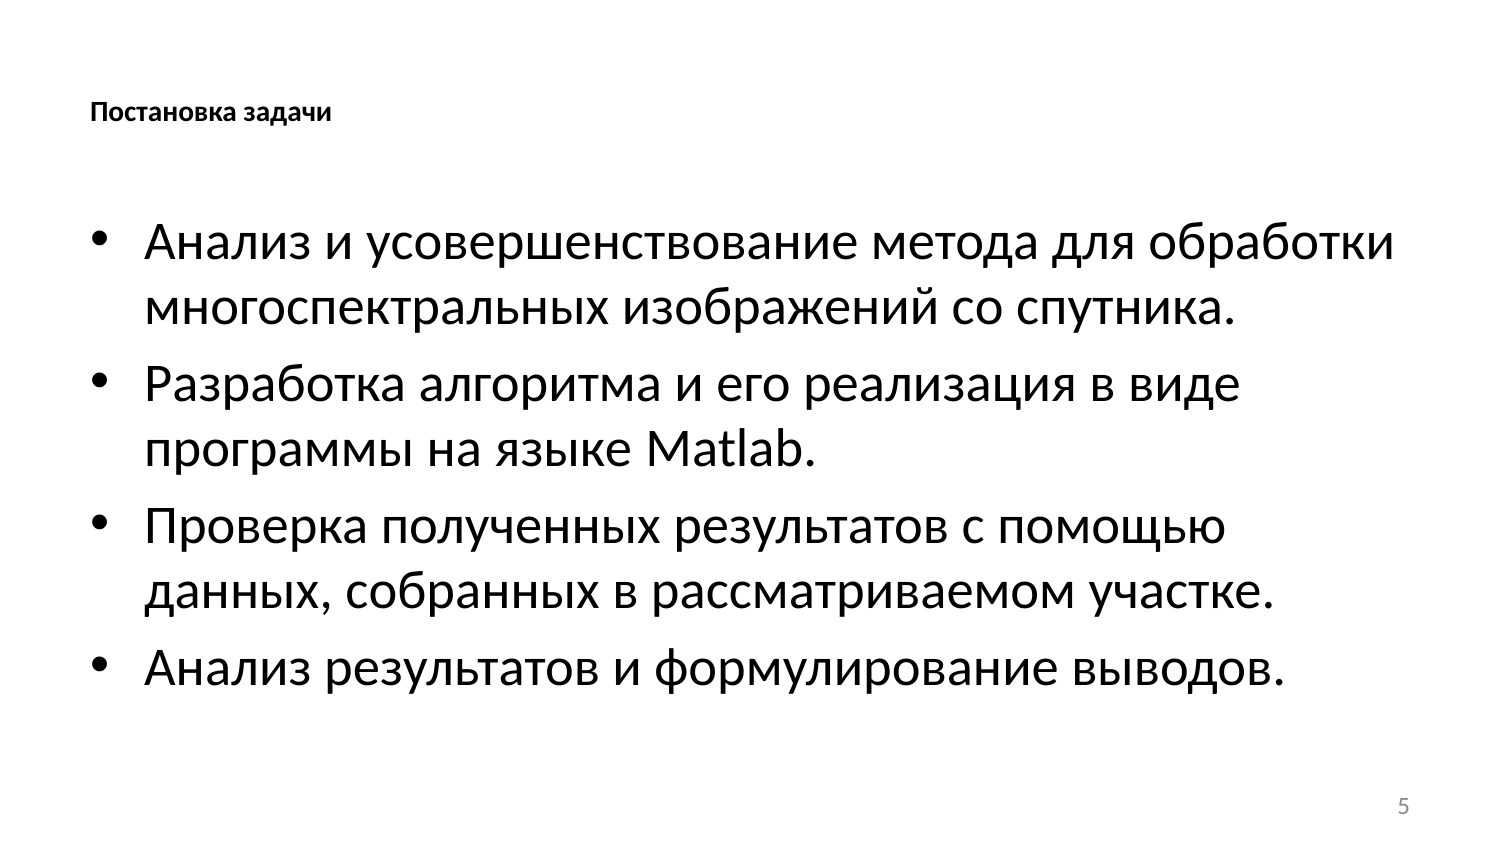

# Постановка задачи
Анализ и усовершенствование метода для обработки многоспектральных изображений со спутника.
Разработка алгоритма и его реализация в виде программы на языке Matlab.
Проверка полученных результатов с помощью данных, собранных в рассматриваемом участке.
Анализ результатов и формулирование выводов.

5